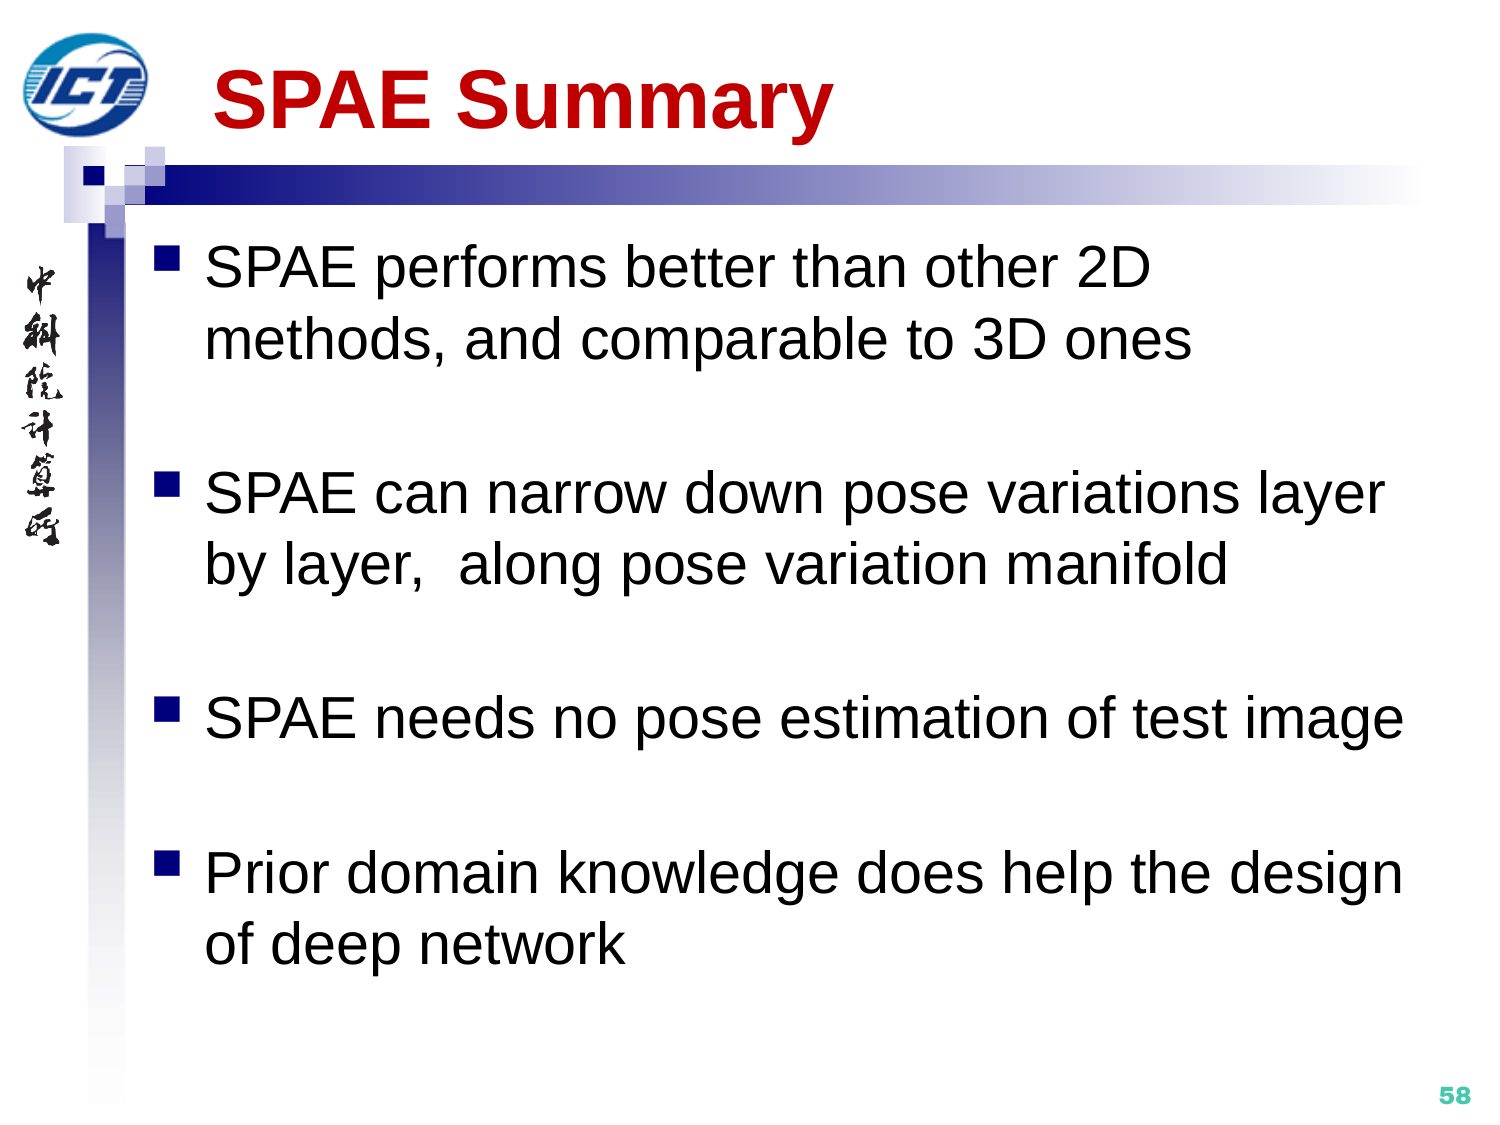

# SPAE Summary
SPAE performs better than other 2D methods, and comparable to 3D ones

SPAE can narrow down pose variations layer by layer,  along pose variation manifold

SPAE needs no pose estimation of test image

Prior domain knowledge does help the design of deep network
58